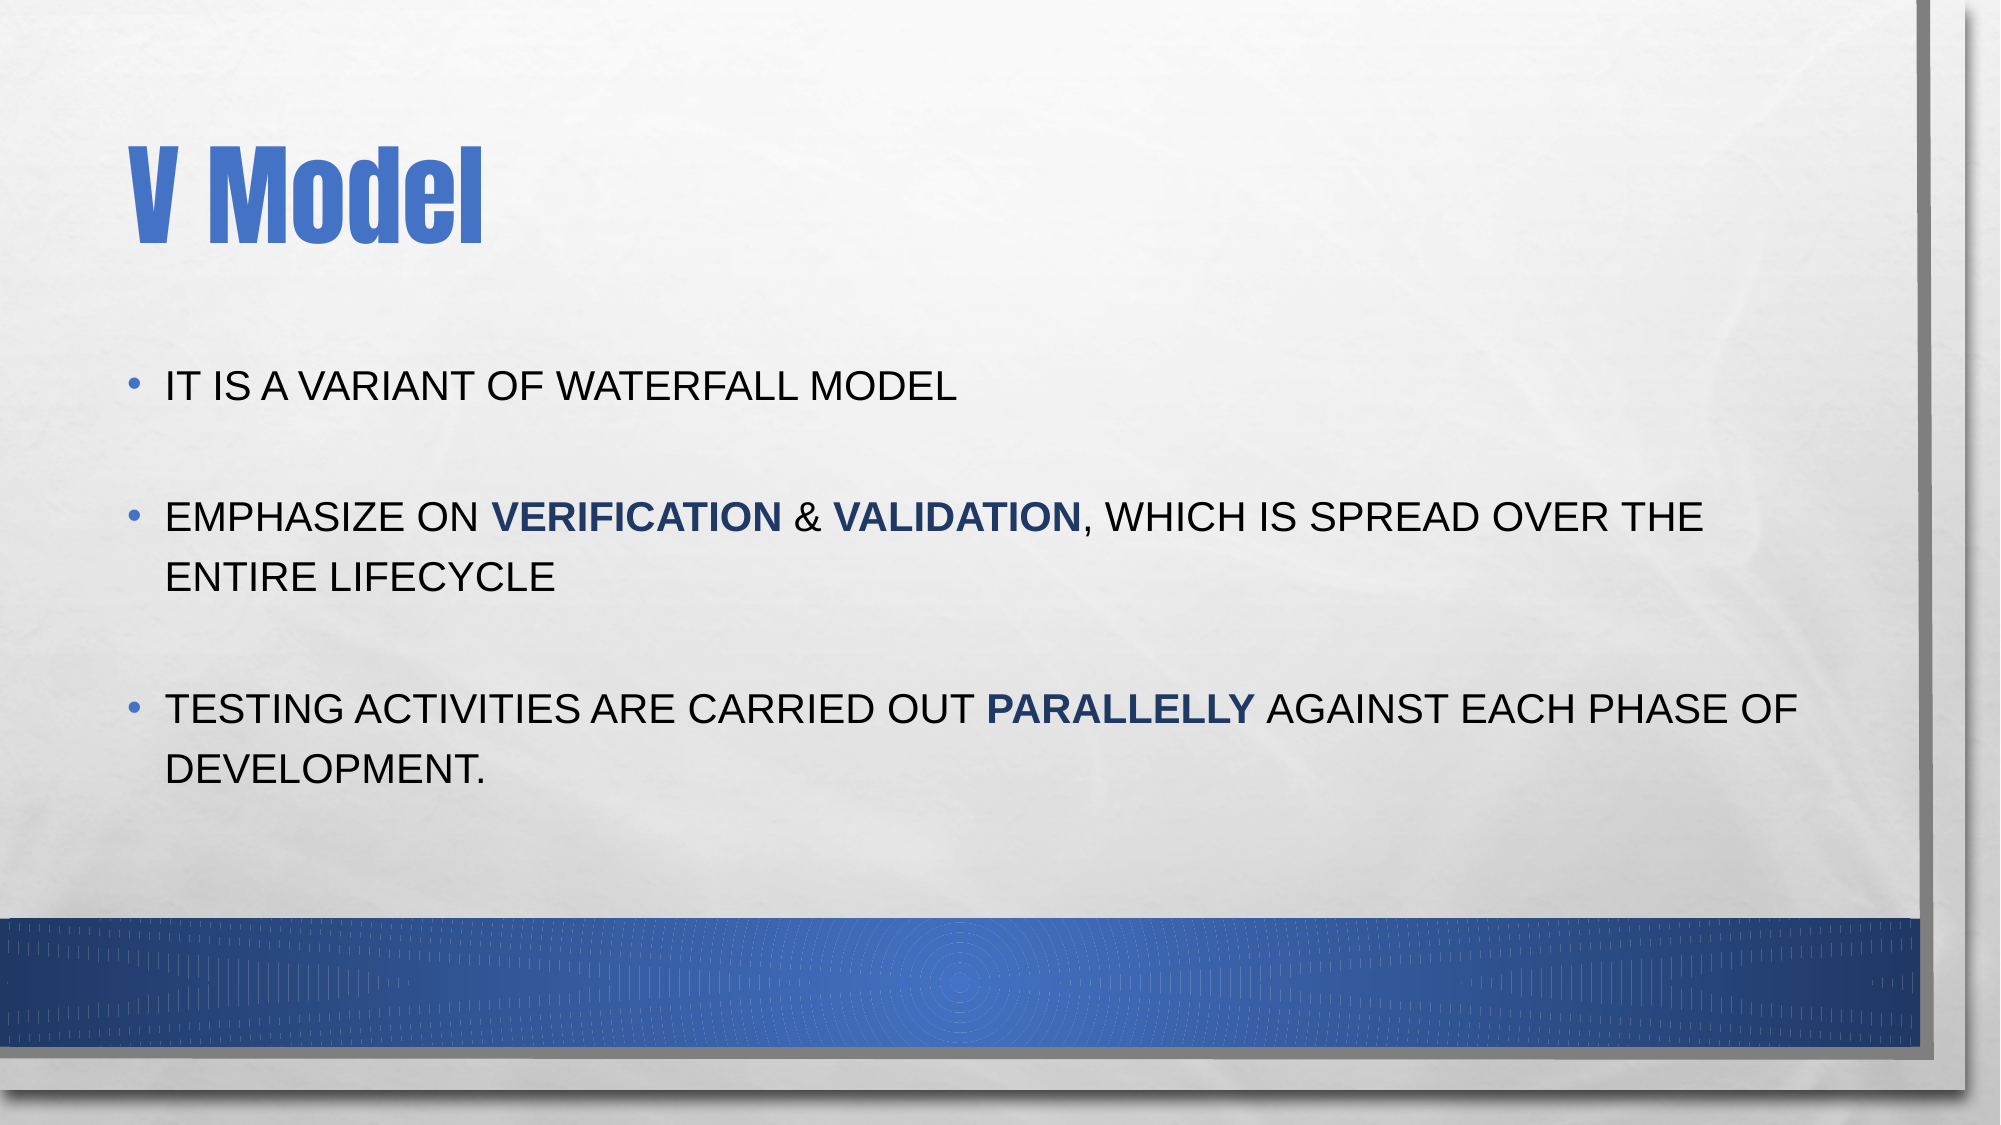

# V Model
IT IS A VARIANT OF WATERFALL MODEL

EMPHASIZE ON VERIFICATION & VALIDATION, WHICH IS SPREAD OVER THE ENTIRE LIFECYCLE

TESTING ACTIVITIES ARE CARRIED OUT PARALLELLY AGAINST EACH PHASE OF DEVELOPMENT.